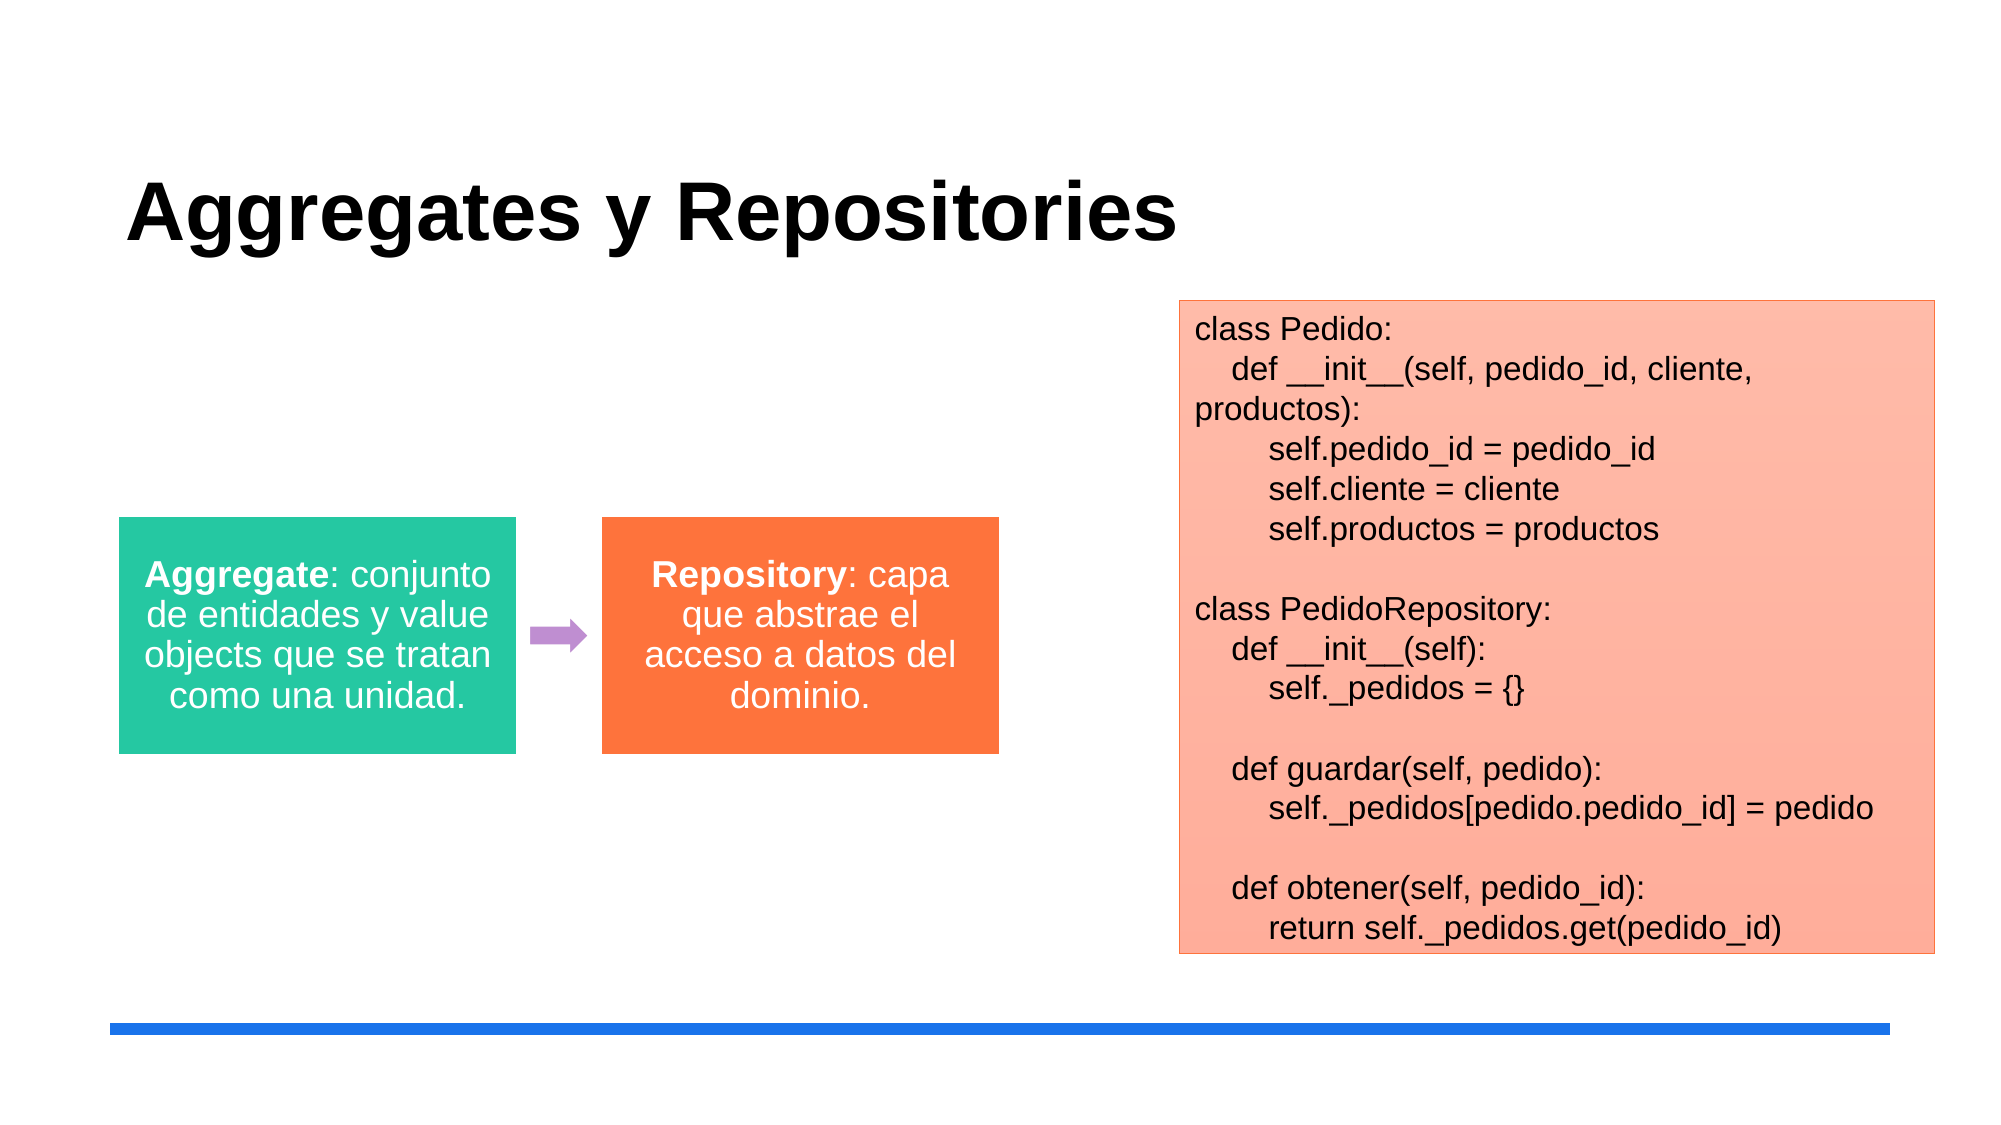

# Aggregates y Repositories
class Pedido:
    def __init__(self, pedido_id, cliente, productos):
        self.pedido_id = pedido_id
        self.cliente = cliente
        self.productos = productos

class PedidoRepository:
    def __init__(self):
        self._pedidos = {}

    def guardar(self, pedido):
        self._pedidos[pedido.pedido_id] = pedido

    def obtener(self, pedido_id):
        return self._pedidos.get(pedido_id)
Aggregate: conjunto de entidades y value objects que se tratan como una unidad.
Repository: capa que abstrae el acceso a datos del dominio.